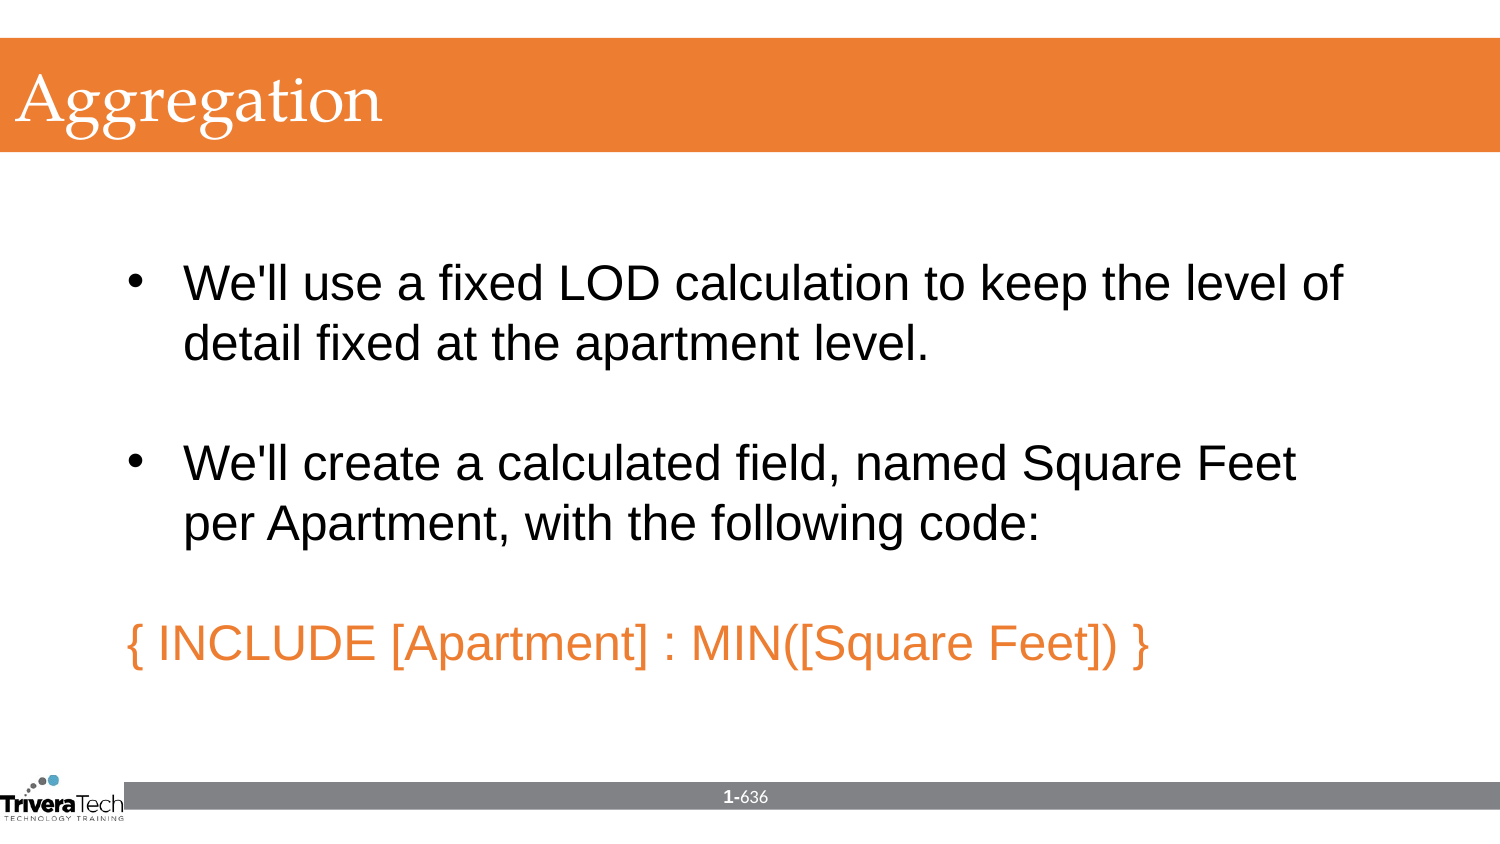

Aggregation
We'll use a fixed LOD calculation to keep the level of detail fixed at the apartment level.

We'll create a calculated field, named Square Feet per Apartment, with the following code:

{ INCLUDE [Apartment] : MIN([Square Feet]) }
1-636